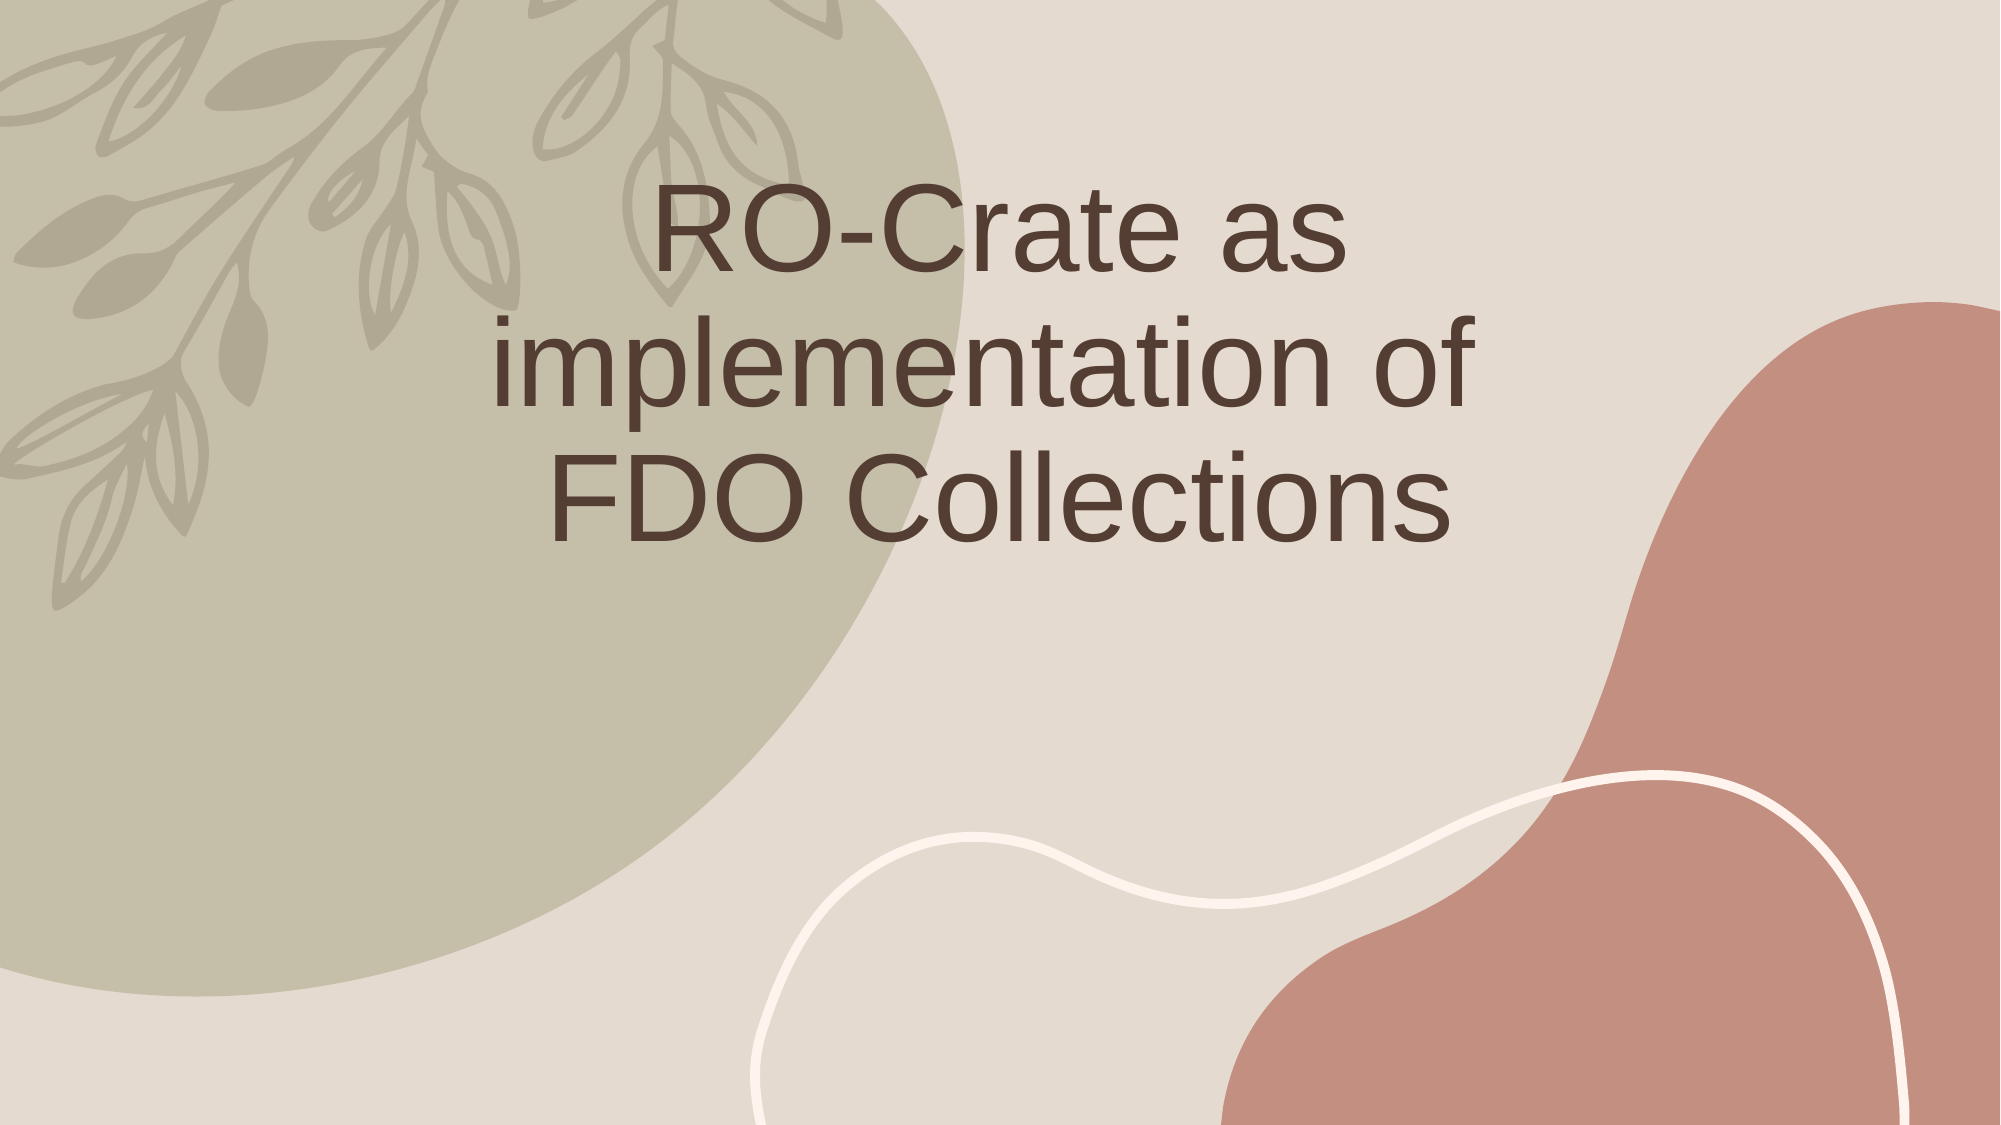

# RO-Crate as implementation of FDO Collections